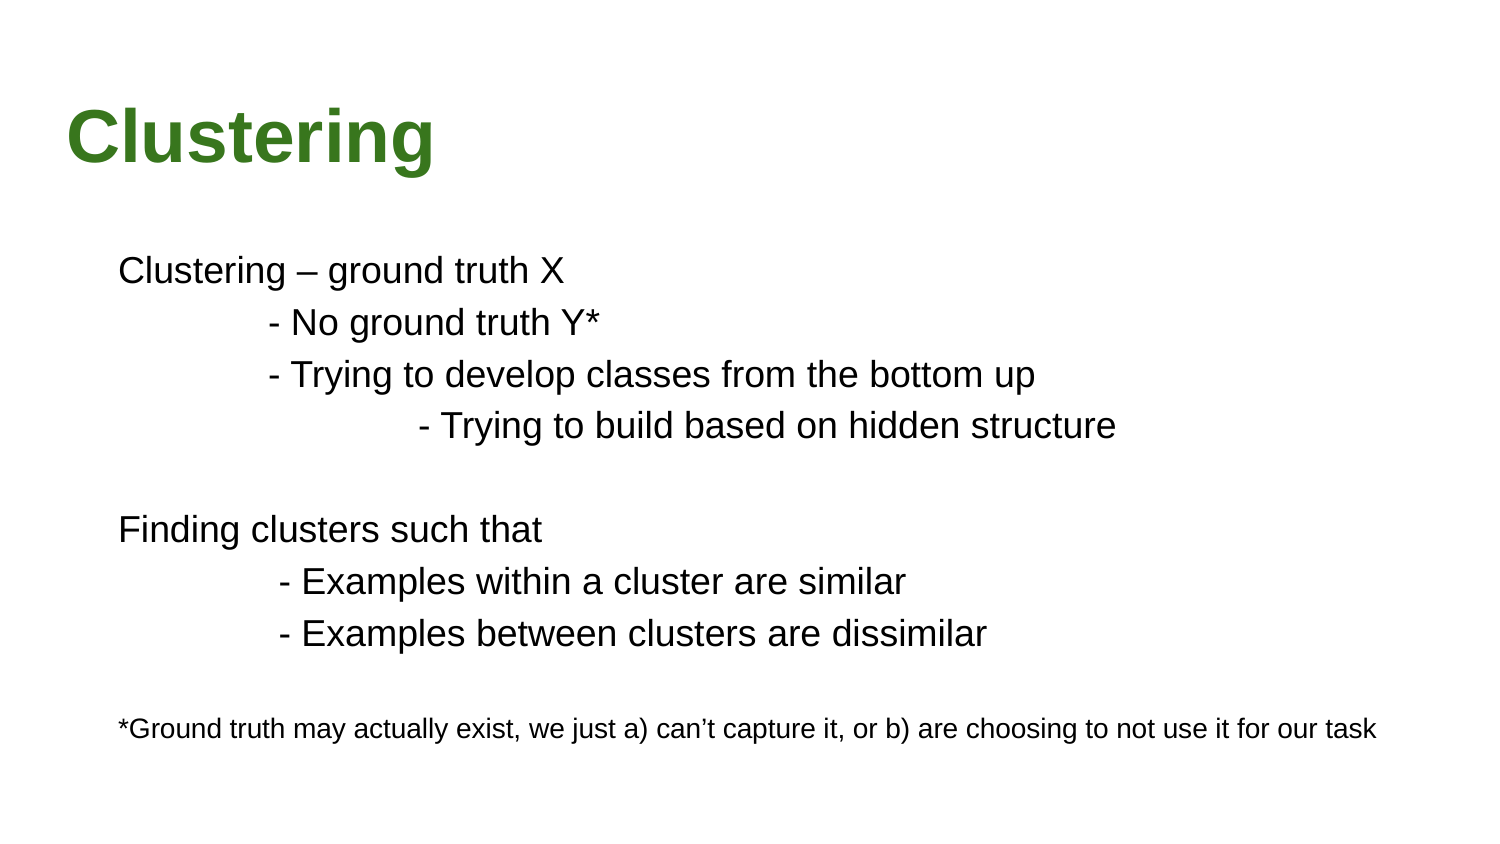

# Clustering
Clustering – ground truth X
	- No ground truth Y*
	- Trying to develop classes from the bottom up
		- Trying to build based on hidden structure

Finding clusters such that
	 - Examples within a cluster are similar
	 - Examples between clusters are dissimilar

*Ground truth may actually exist, we just a) can’t capture it, or b) are choosing to not use it for our task